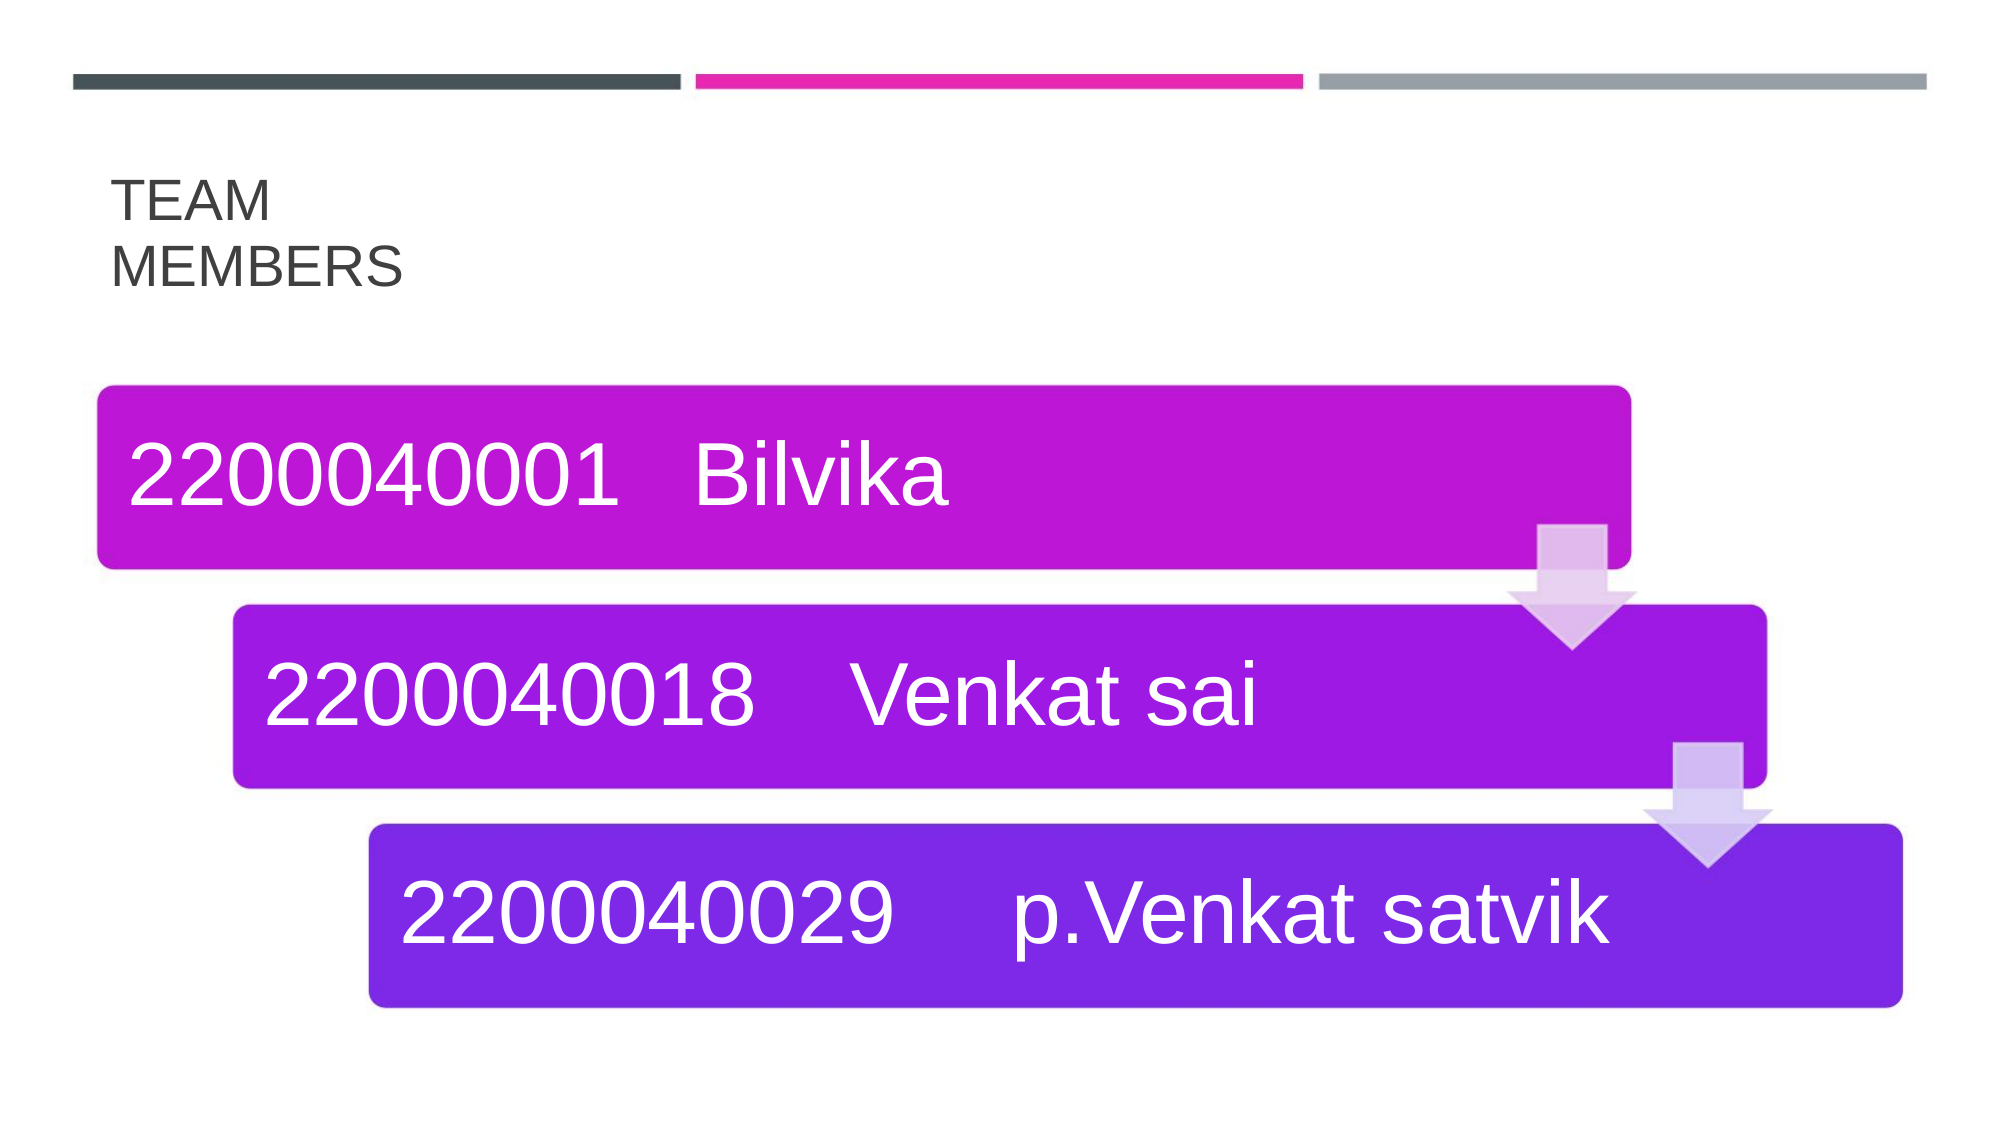

TEAM MEMBERS
2200040001 Bilvika
2200040018 Venkat sai
2200040029 p.Venkat satvik